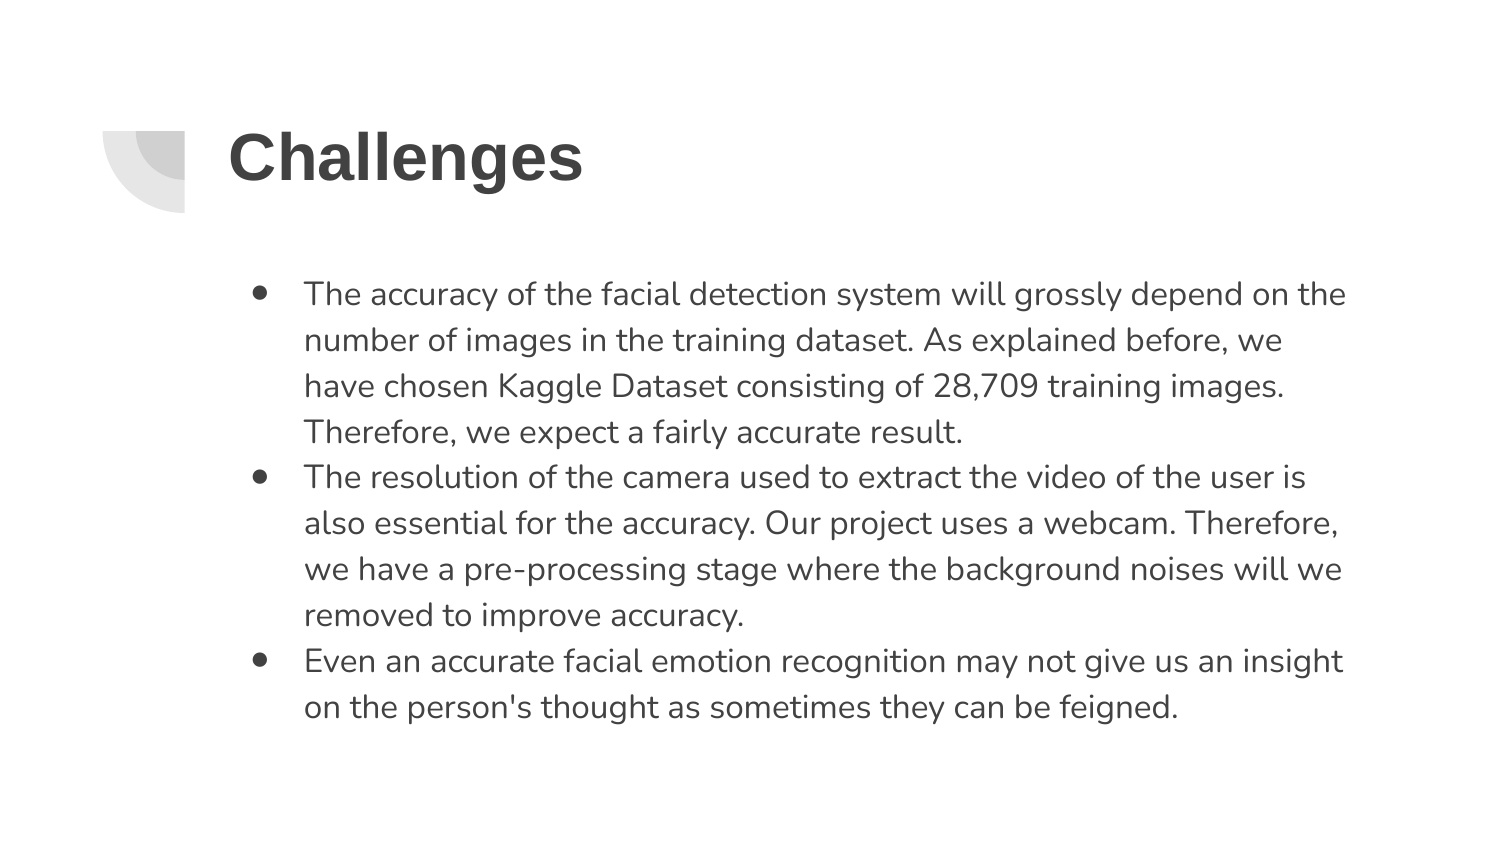

# Challenges
The accuracy of the facial detection system will grossly depend on the number of images in the training dataset. As explained before, we have chosen Kaggle Dataset consisting of 28,709 training images. Therefore, we expect a fairly accurate result.
The resolution of the camera used to extract the video of the user is also essential for the accuracy. Our project uses a webcam. Therefore, we have a pre-processing stage where the background noises will we removed to improve accuracy.
Even an accurate facial emotion recognition may not give us an insight on the person's thought as sometimes they can be feigned.